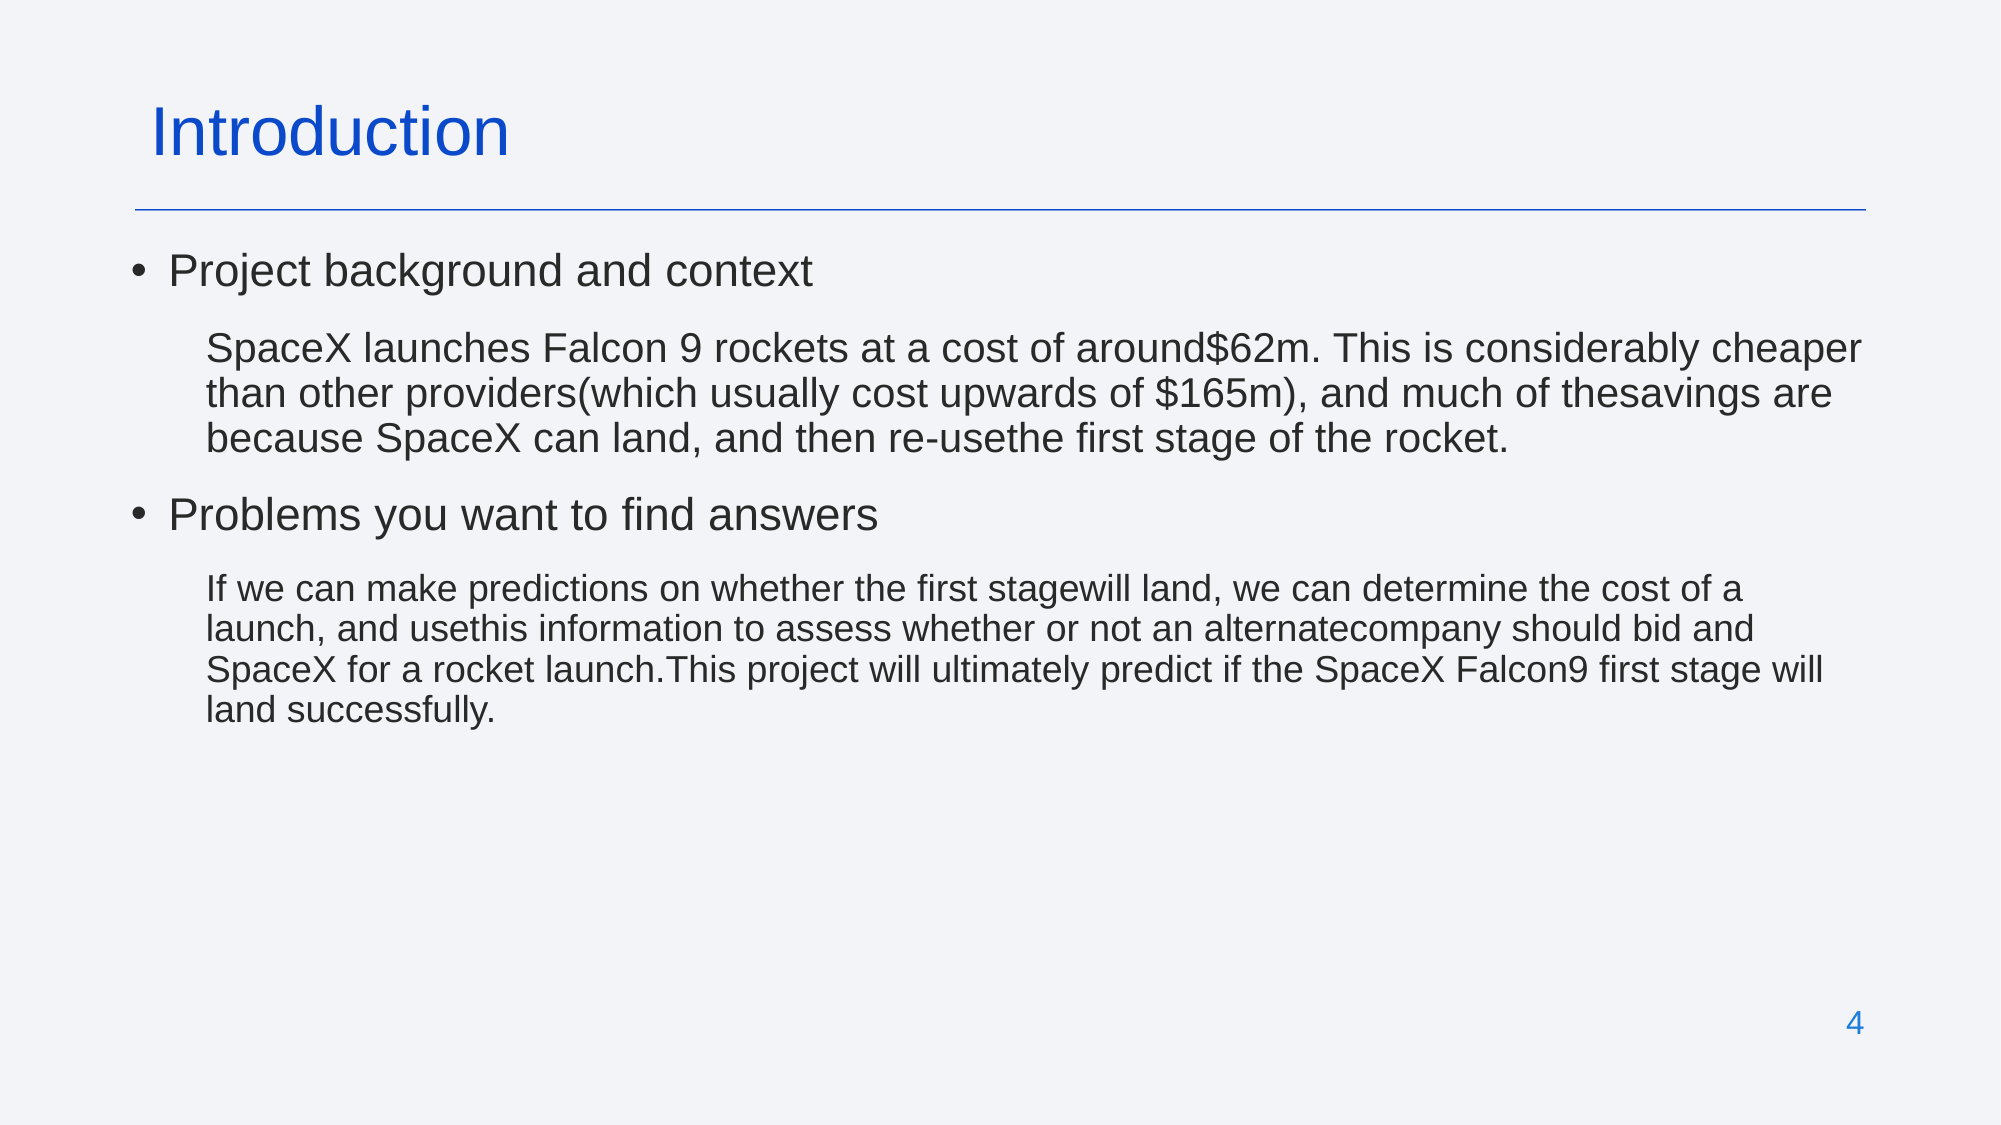

Introduction
Project background and context
SpaceX launches Falcon 9 rockets at a cost of around$62m. This is considerably cheaper than other providers(which usually cost upwards of $165m), and much of thesavings are because SpaceX can land, and then re-usethe first stage of the rocket.
Problems you want to find answers
If we can make predictions on whether the first stagewill land, we can determine the cost of a launch, and usethis information to assess whether or not an alternatecompany should bid and SpaceX for a rocket launch.This project will ultimately predict if the SpaceX Falcon9 first stage will land successfully.

4